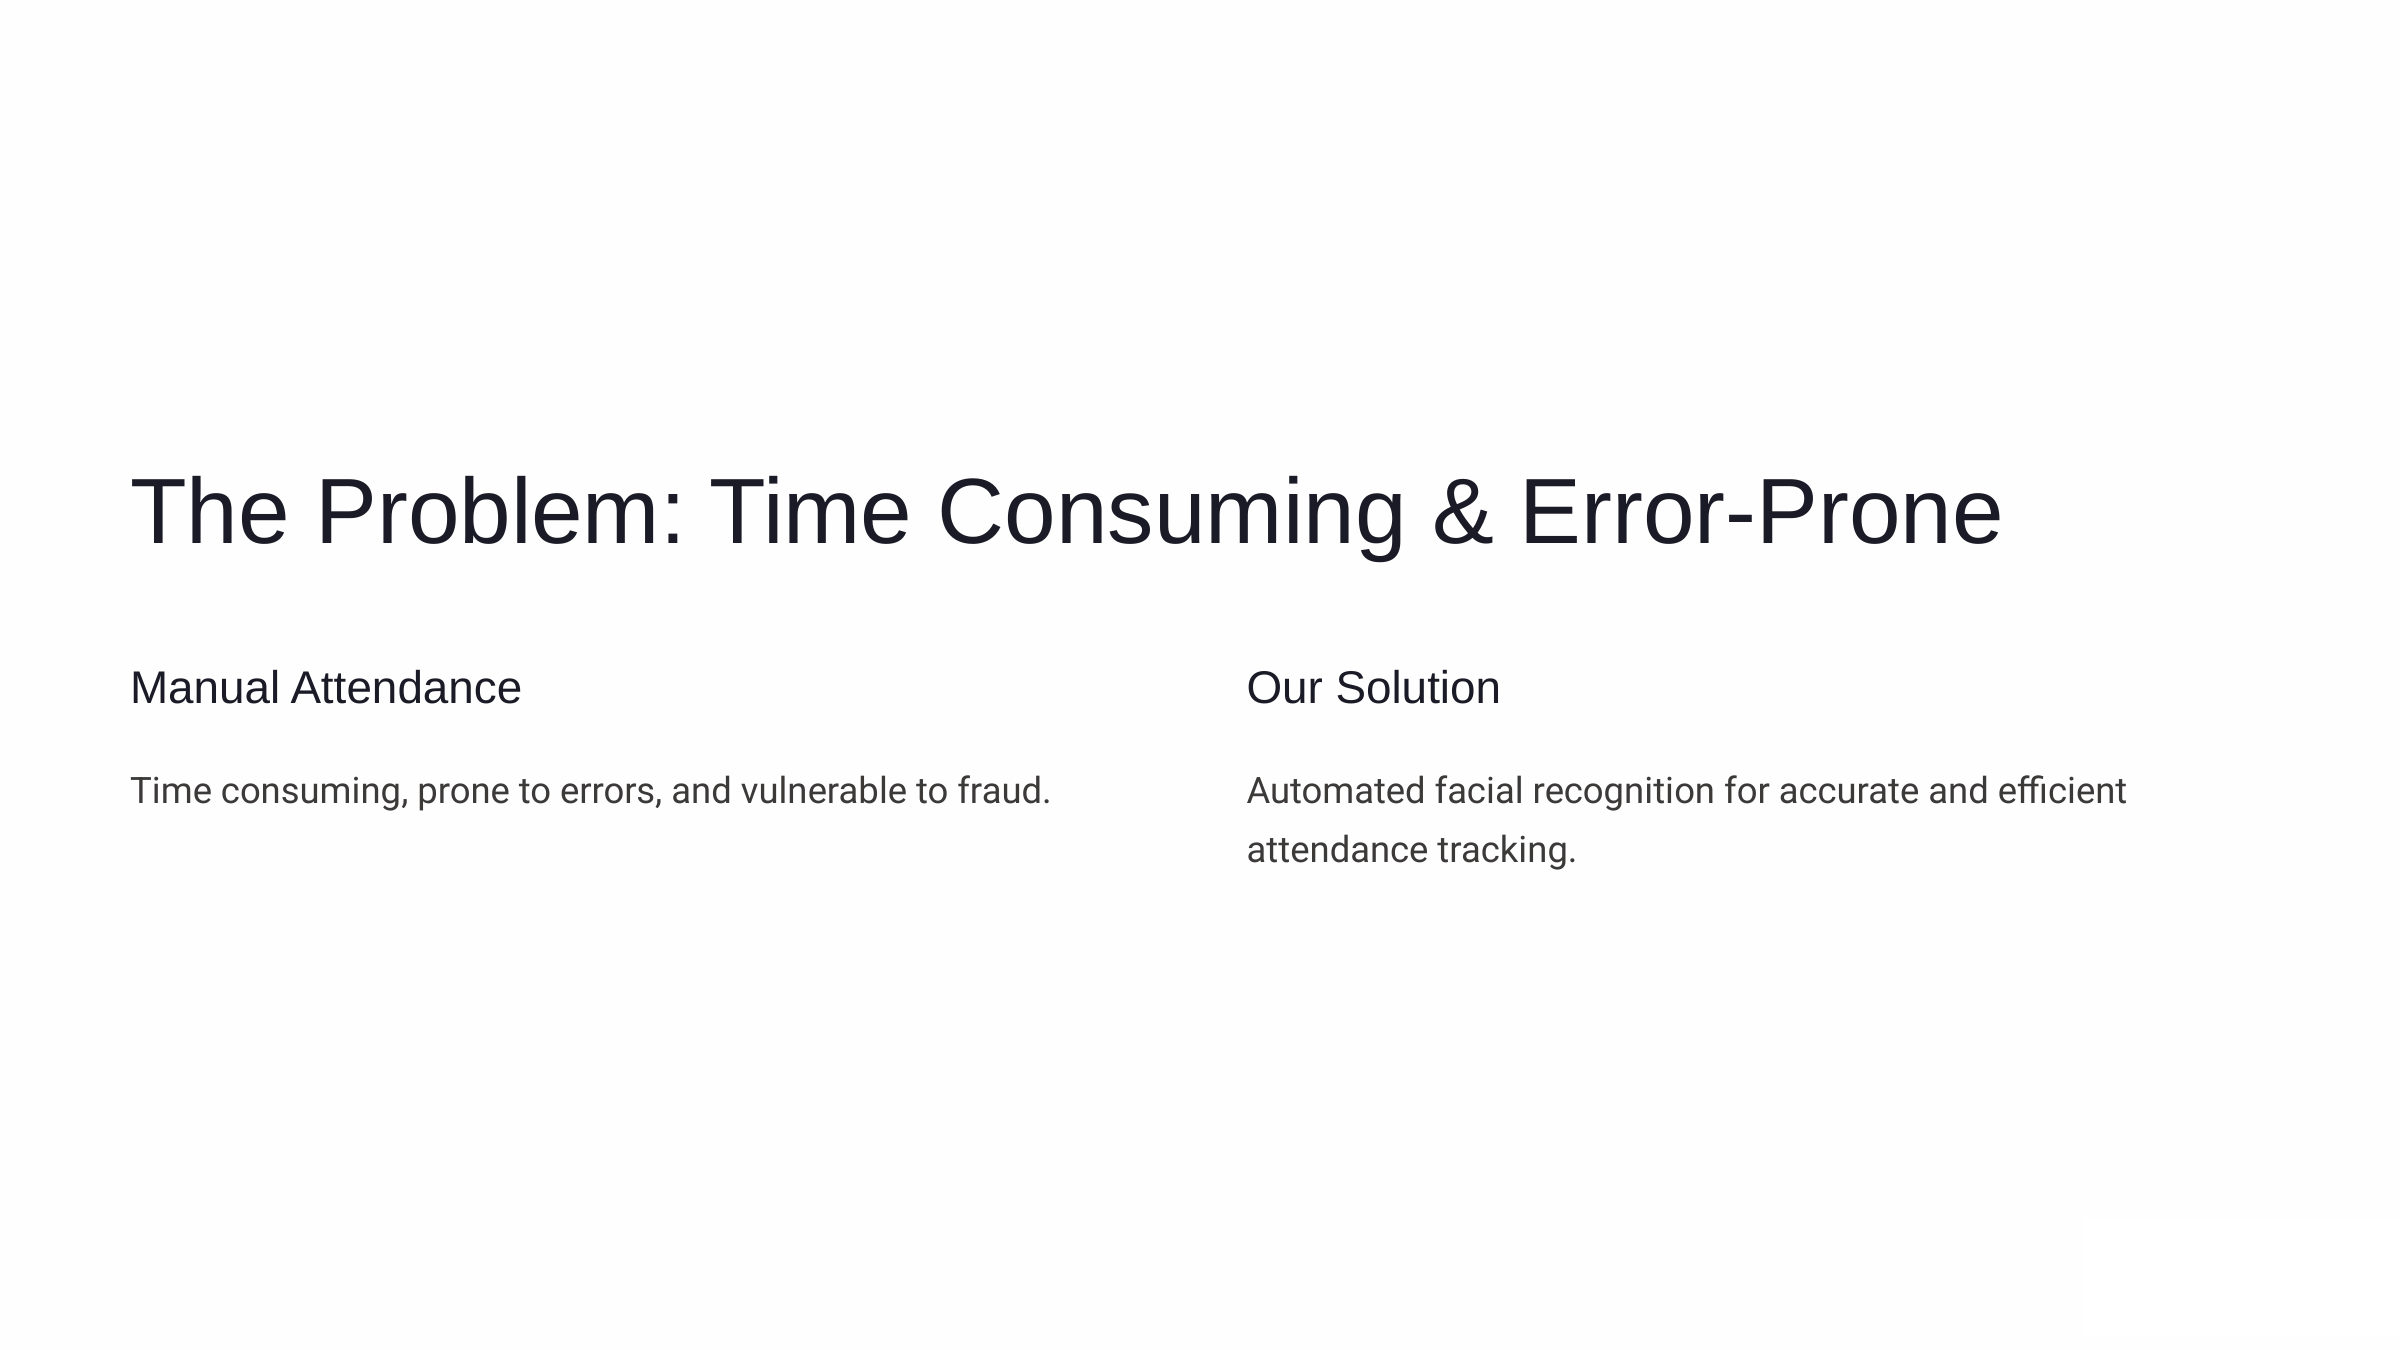

The Problem: Time Consuming & Error-Prone
Manual Attendance
Our Solution
Time consuming, prone to errors, and vulnerable to fraud.
Automated facial recognition for accurate and efficient attendance tracking.